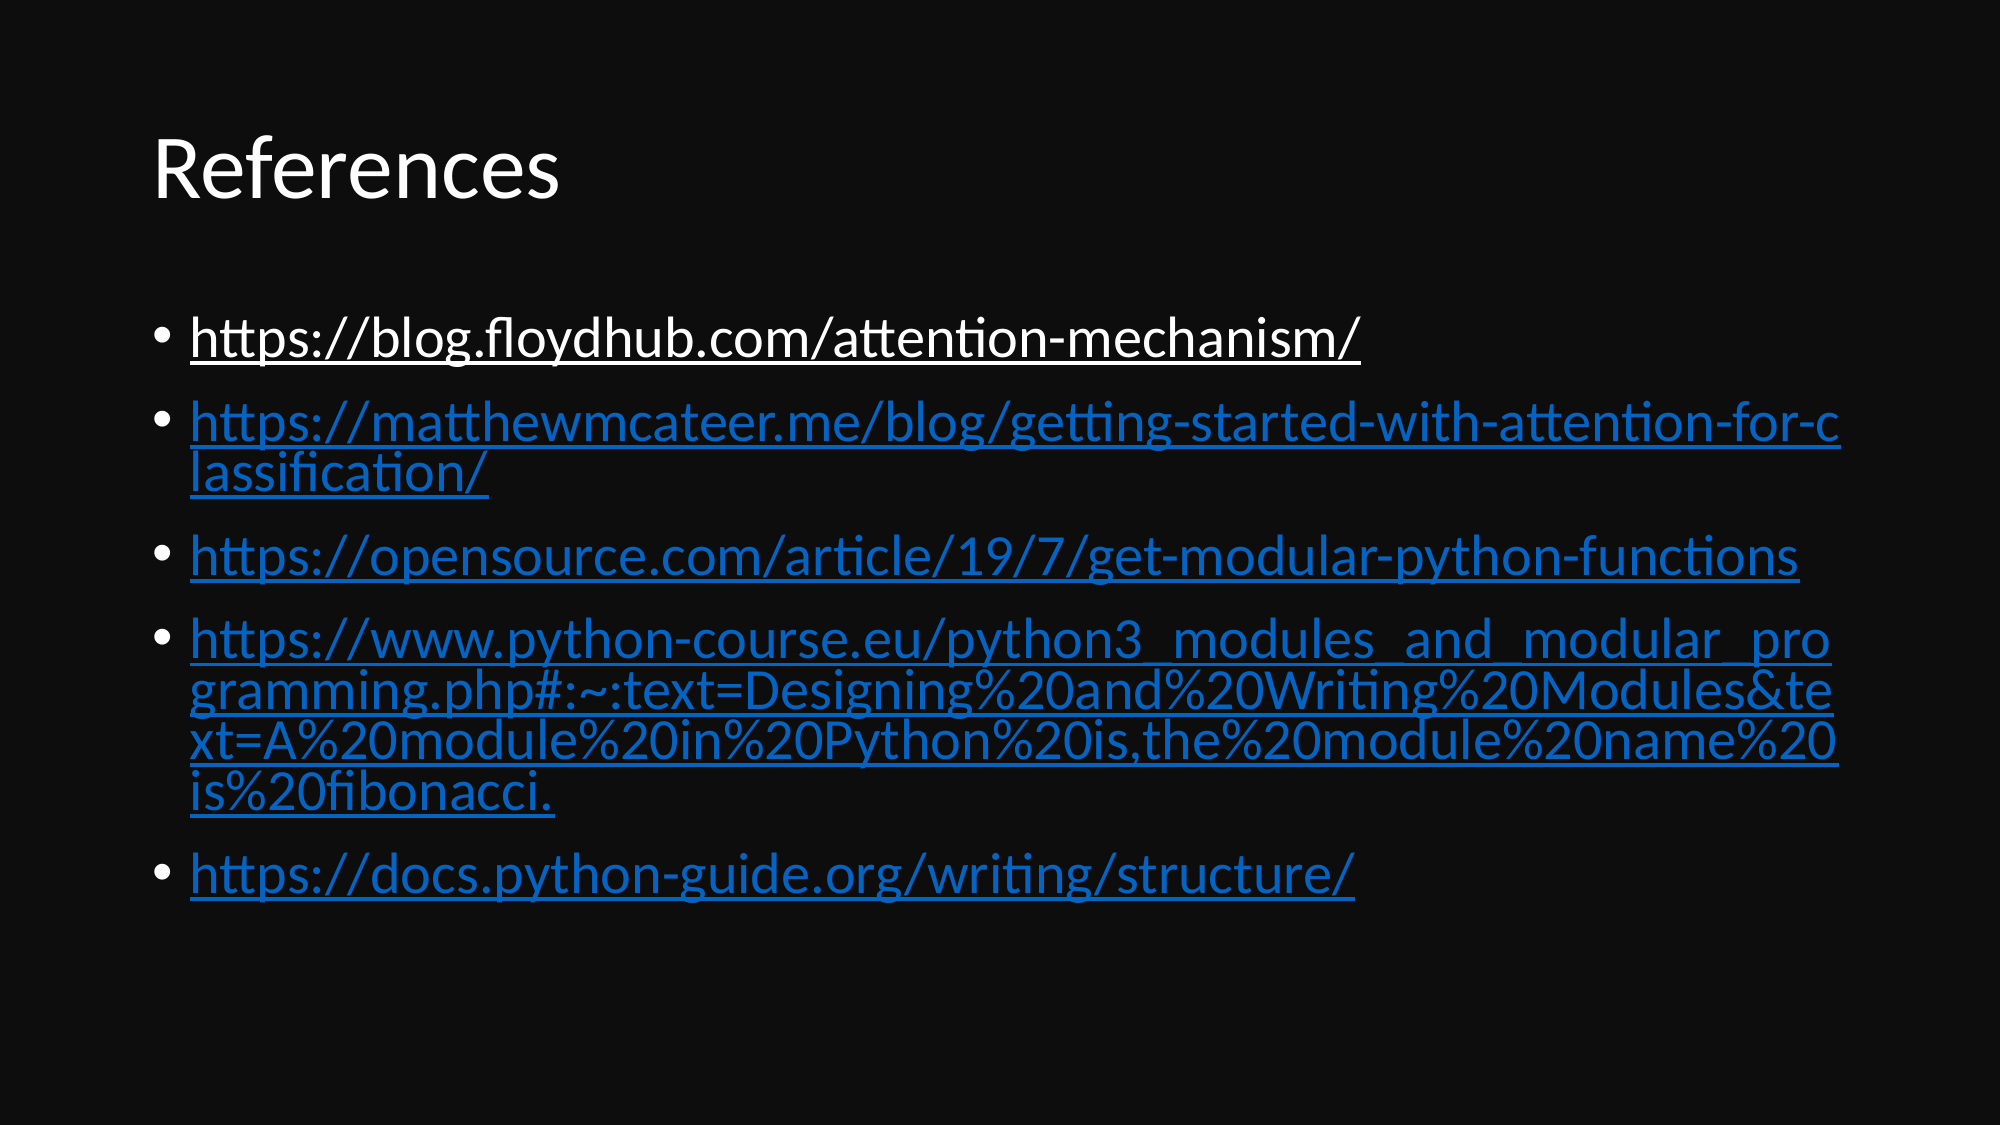

# References
https://blog.floydhub.com/attention-mechanism/
https://matthewmcateer.me/blog/getting-started-with-attention-for-classification/
https://opensource.com/article/19/7/get-modular-python-functions
https://www.python-course.eu/python3_modules_and_modular_programming.php#:~:text=Designing%20and%20Writing%20Modules&text=A%20module%20in%20Python%20is,the%20module%20name%20is%20fibonacci.
https://docs.python-guide.org/writing/structure/